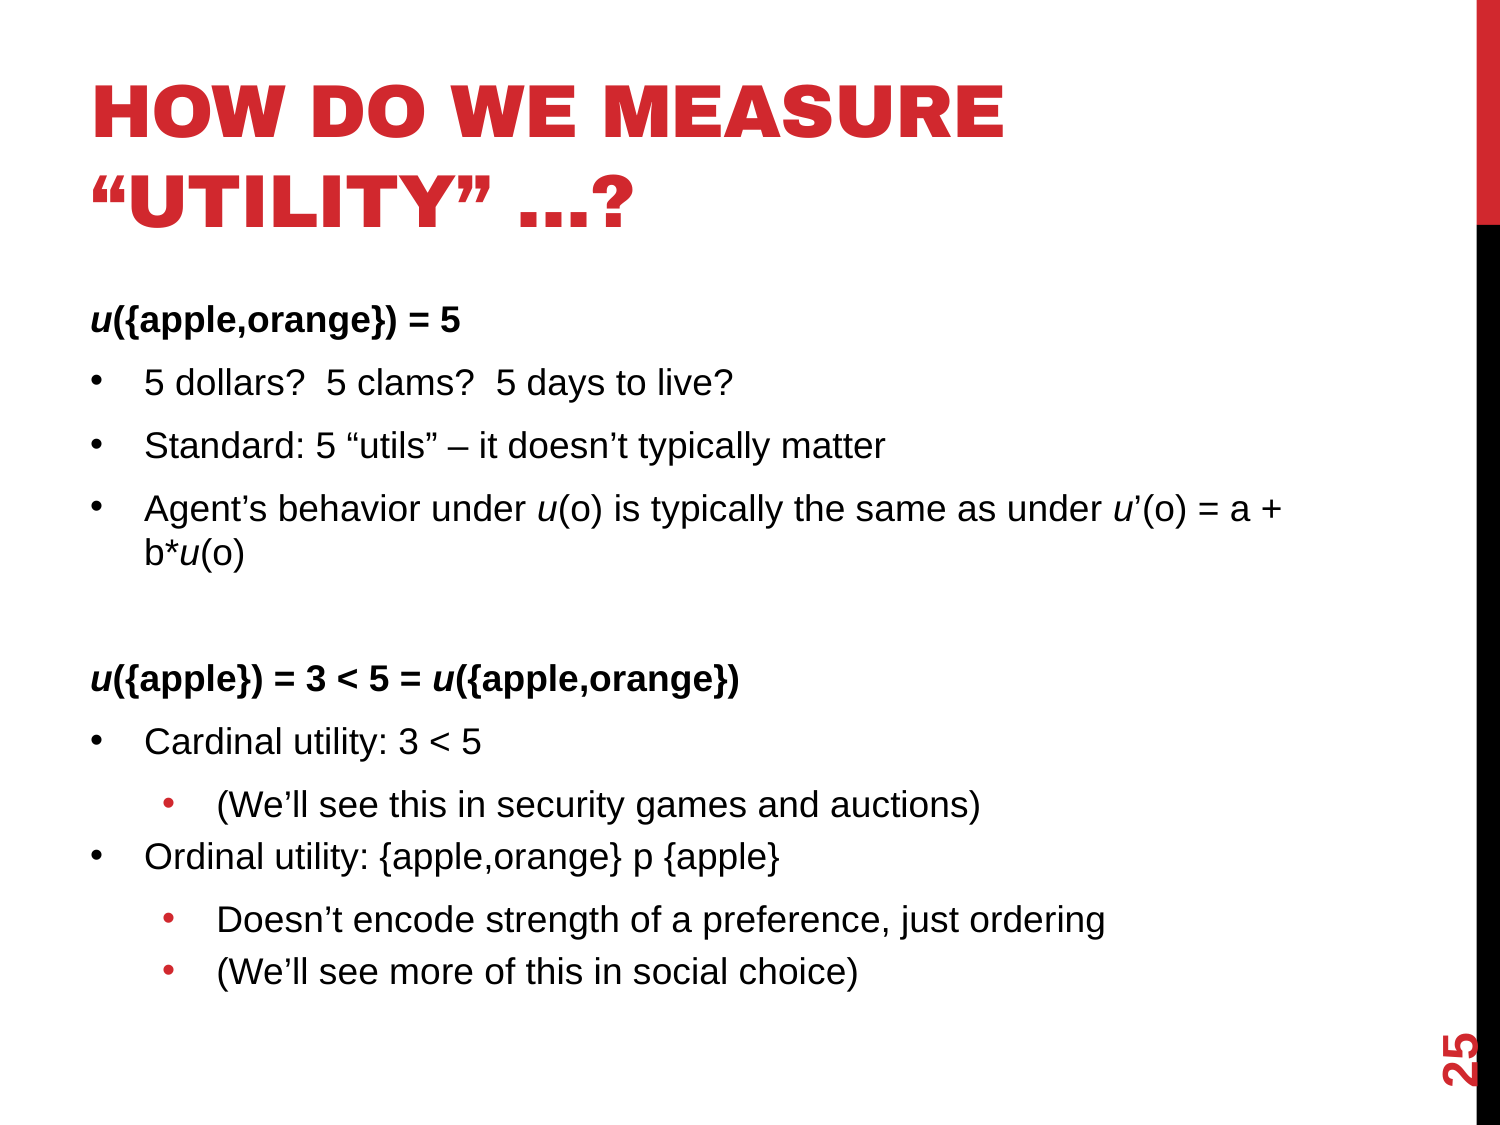

# How do we measure “Utility” …?
u({apple,orange}) = 5
5 dollars?  5 clams?  5 days to live?
Standard: 5 “utils” – it doesn’t typically matter
Agent’s behavior under u(o) is typically the same as under u’(o) = a + b*u(o)

u({apple}) = 3 < 5 = u({apple,orange})
Cardinal utility: 3 < 5
(We’ll see this in security games and auctions)
Ordinal utility: {apple,orange} p {apple}
Doesn’t encode strength of a preference, just ordering
(We’ll see more of this in social choice)

25